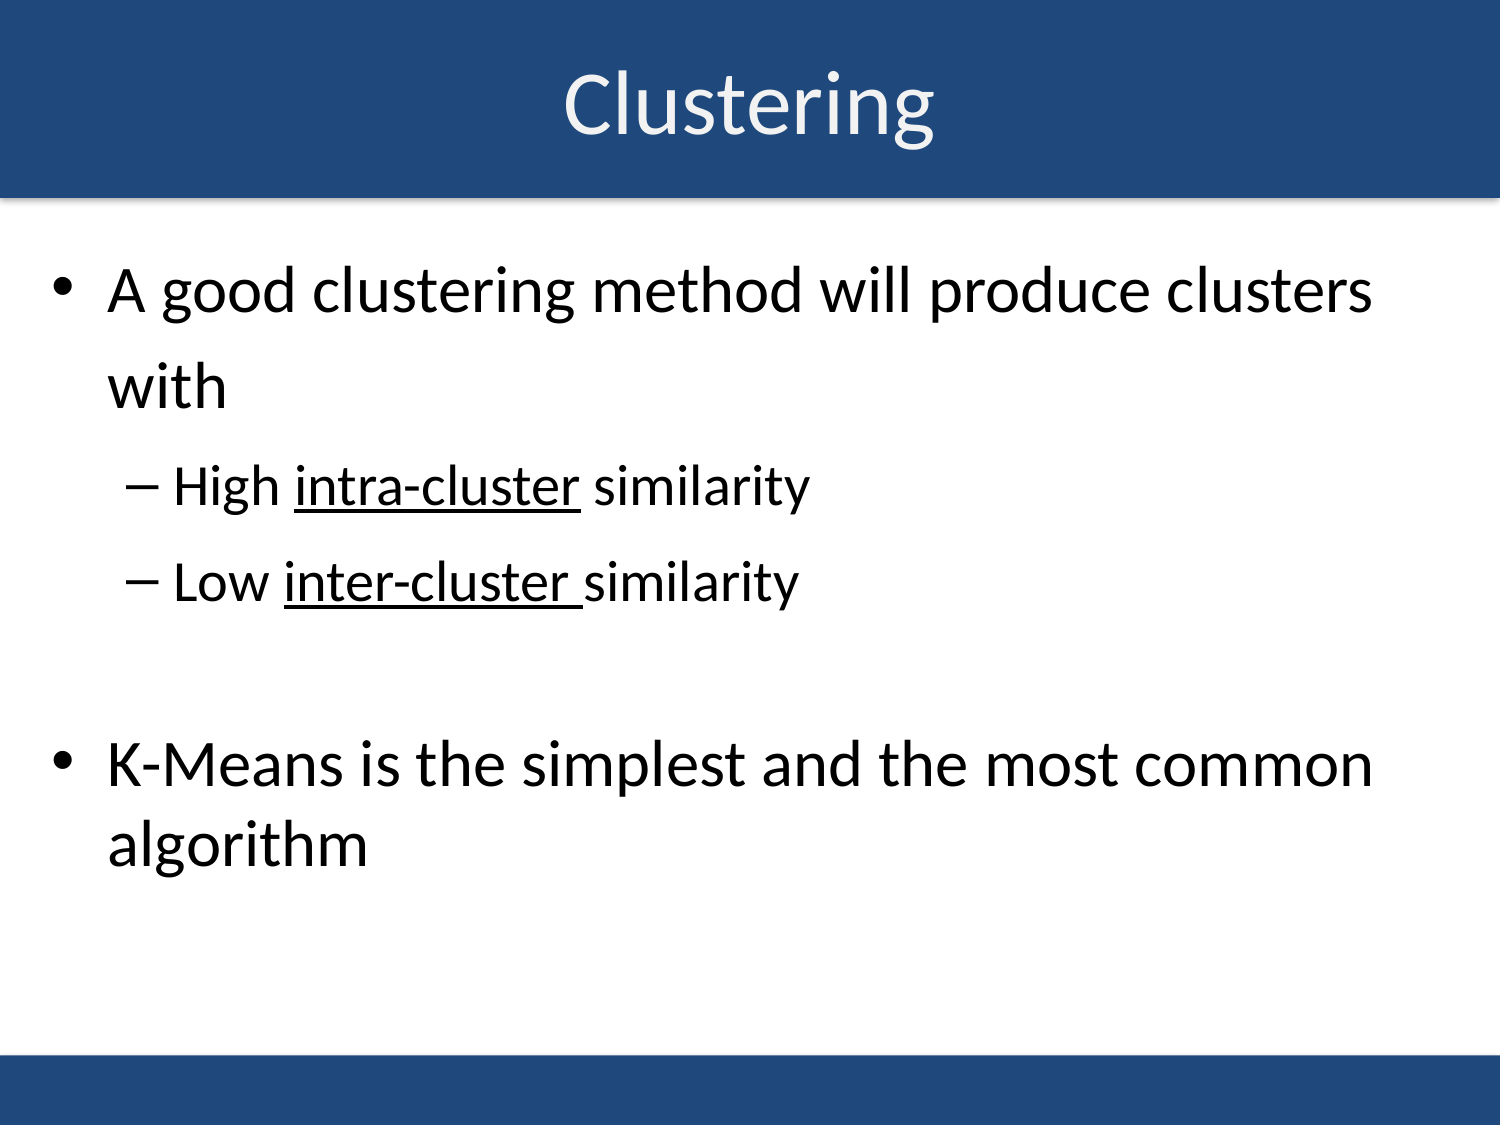

# Clustering
A good clustering method will produce clusters with
High intra-cluster similarity
Low inter-cluster similarity

K-Means is the simplest and the most common algorithm